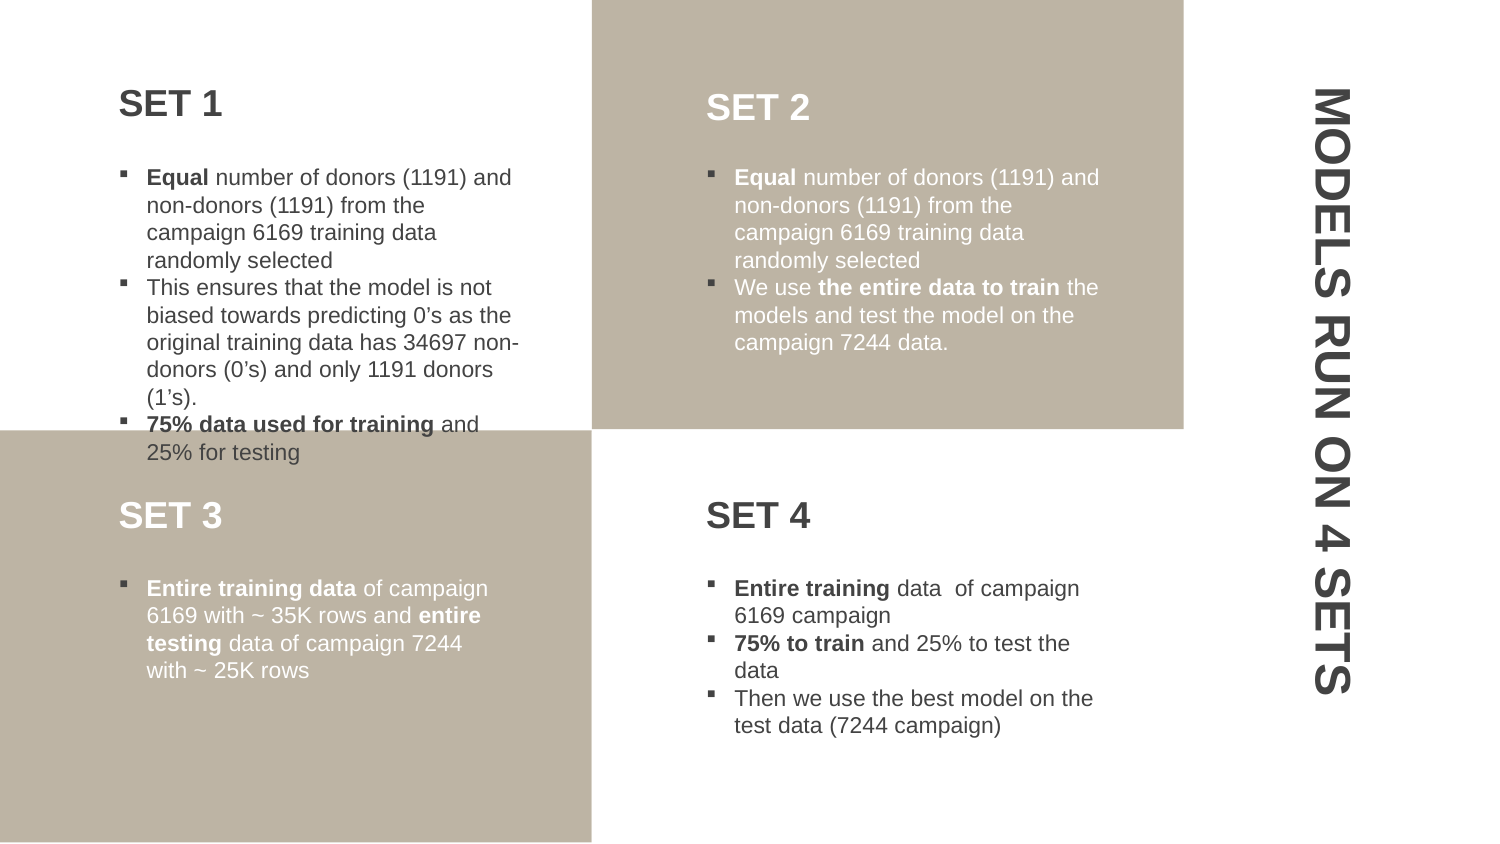

# SET 1
SET 2
Equal number of donors (1191) and non-donors (1191) from the campaign 6169 training data randomly selected
This ensures that the model is not biased towards predicting 0’s as the original training data has 34697 non-donors (0’s) and only 1191 donors (1’s).
75% data used for training and 25% for testing
Equal number of donors (1191) and non-donors (1191) from the campaign 6169 training data randomly selected
We use the entire data to train the models and test the model on the campaign 7244 data.
MODELS RUN ON 4 SETS

SET 3
SET 4
Entire training data of campaign 6169 with ~ 35K rows and entire testing data of campaign 7244 with ~ 25K rows
Entire training data  of campaign 6169 campaign
75% to train and 25% to test the data
Then we use the best model on the test data (7244 campaign)